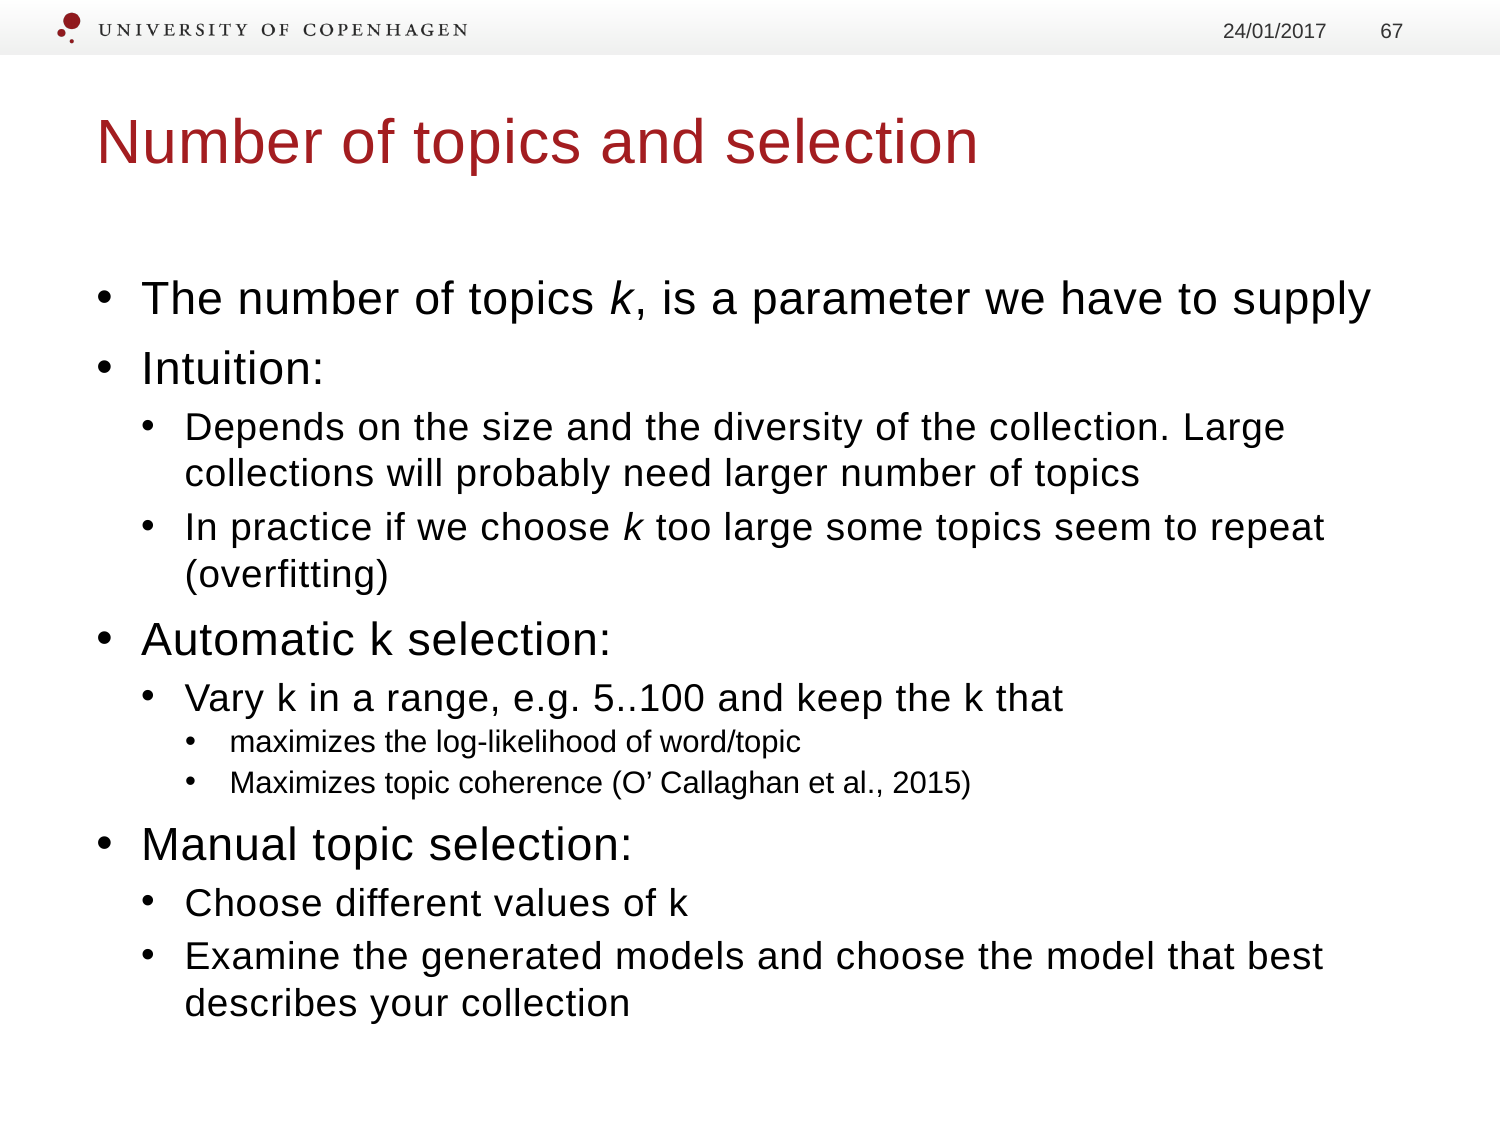

24/01/2017
67
# Number of topics and selection
The number of topics k, is a parameter we have to supply
Intuition:
Depends on the size and the diversity of the collection. Large collections will probably need larger number of topics
In practice if we choose k too large some topics seem to repeat (overfitting)
Automatic k selection:
Vary k in a range, e.g. 5..100 and keep the k that
maximizes the log-likelihood of word/topic
Maximizes topic coherence (O’ Callaghan et al., 2015)
Manual topic selection:
Choose different values of k
Examine the generated models and choose the model that best describes your collection